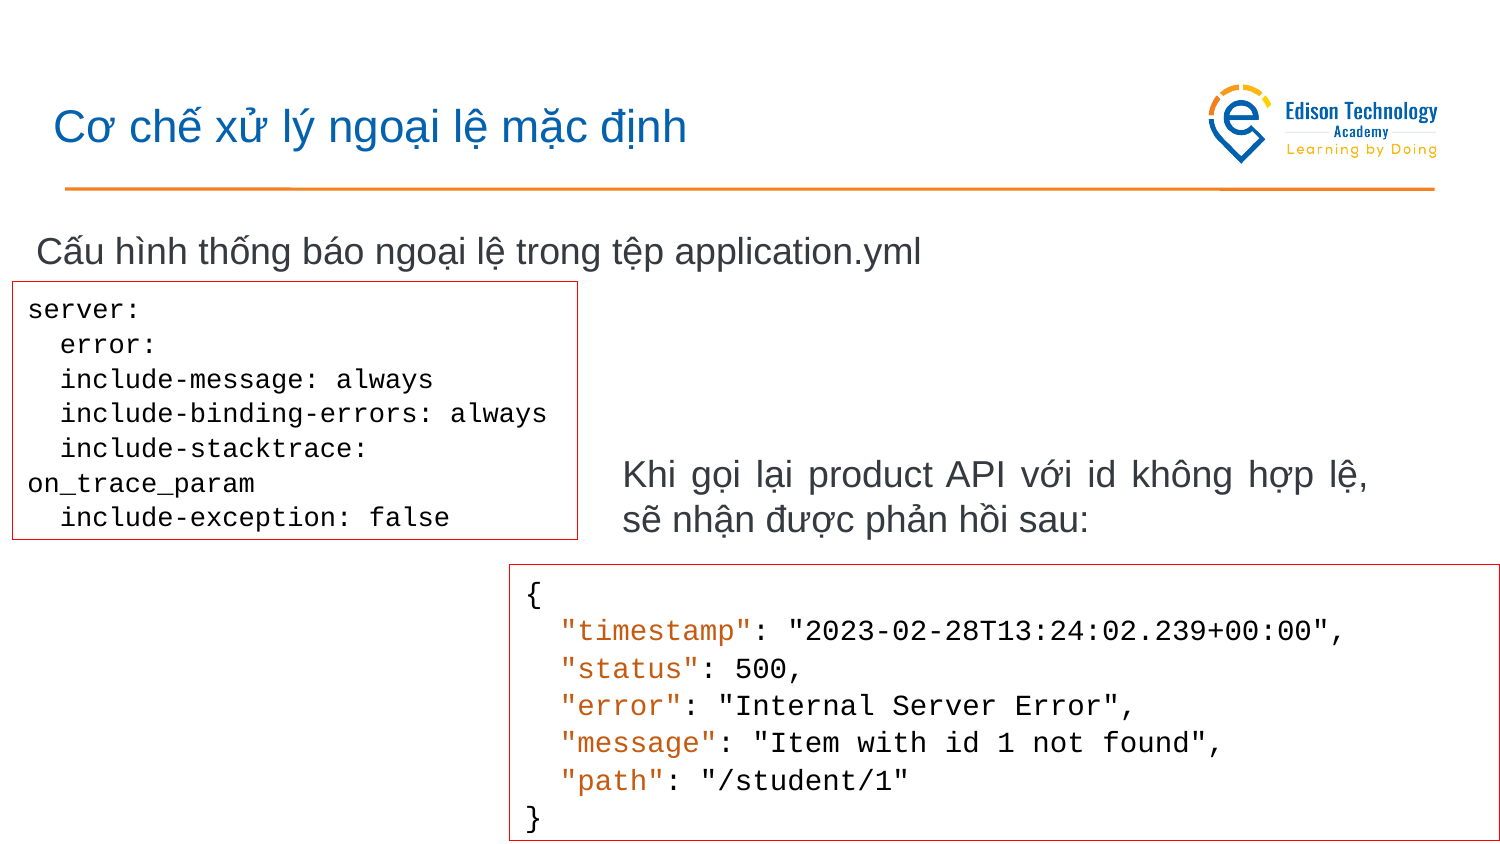

# Cơ chế xử lý ngoại lệ mặc định
Cấu hình thống báo ngoại lệ trong tệp application.yml
server:
  error:
  include-message: always
  include-binding-errors: always
  include-stacktrace: on_trace_param
  include-exception: false
Khi gọi lại product API với id không hợp lệ, sẽ nhận được phản hồi sau:
{
  "timestamp": "2023-02-28T13:24:02.239+00:00",
  "status": 500,
  "error": "Internal Server Error",
  "message": "Item with id 1 not found",
  "path": "/student/1"
}